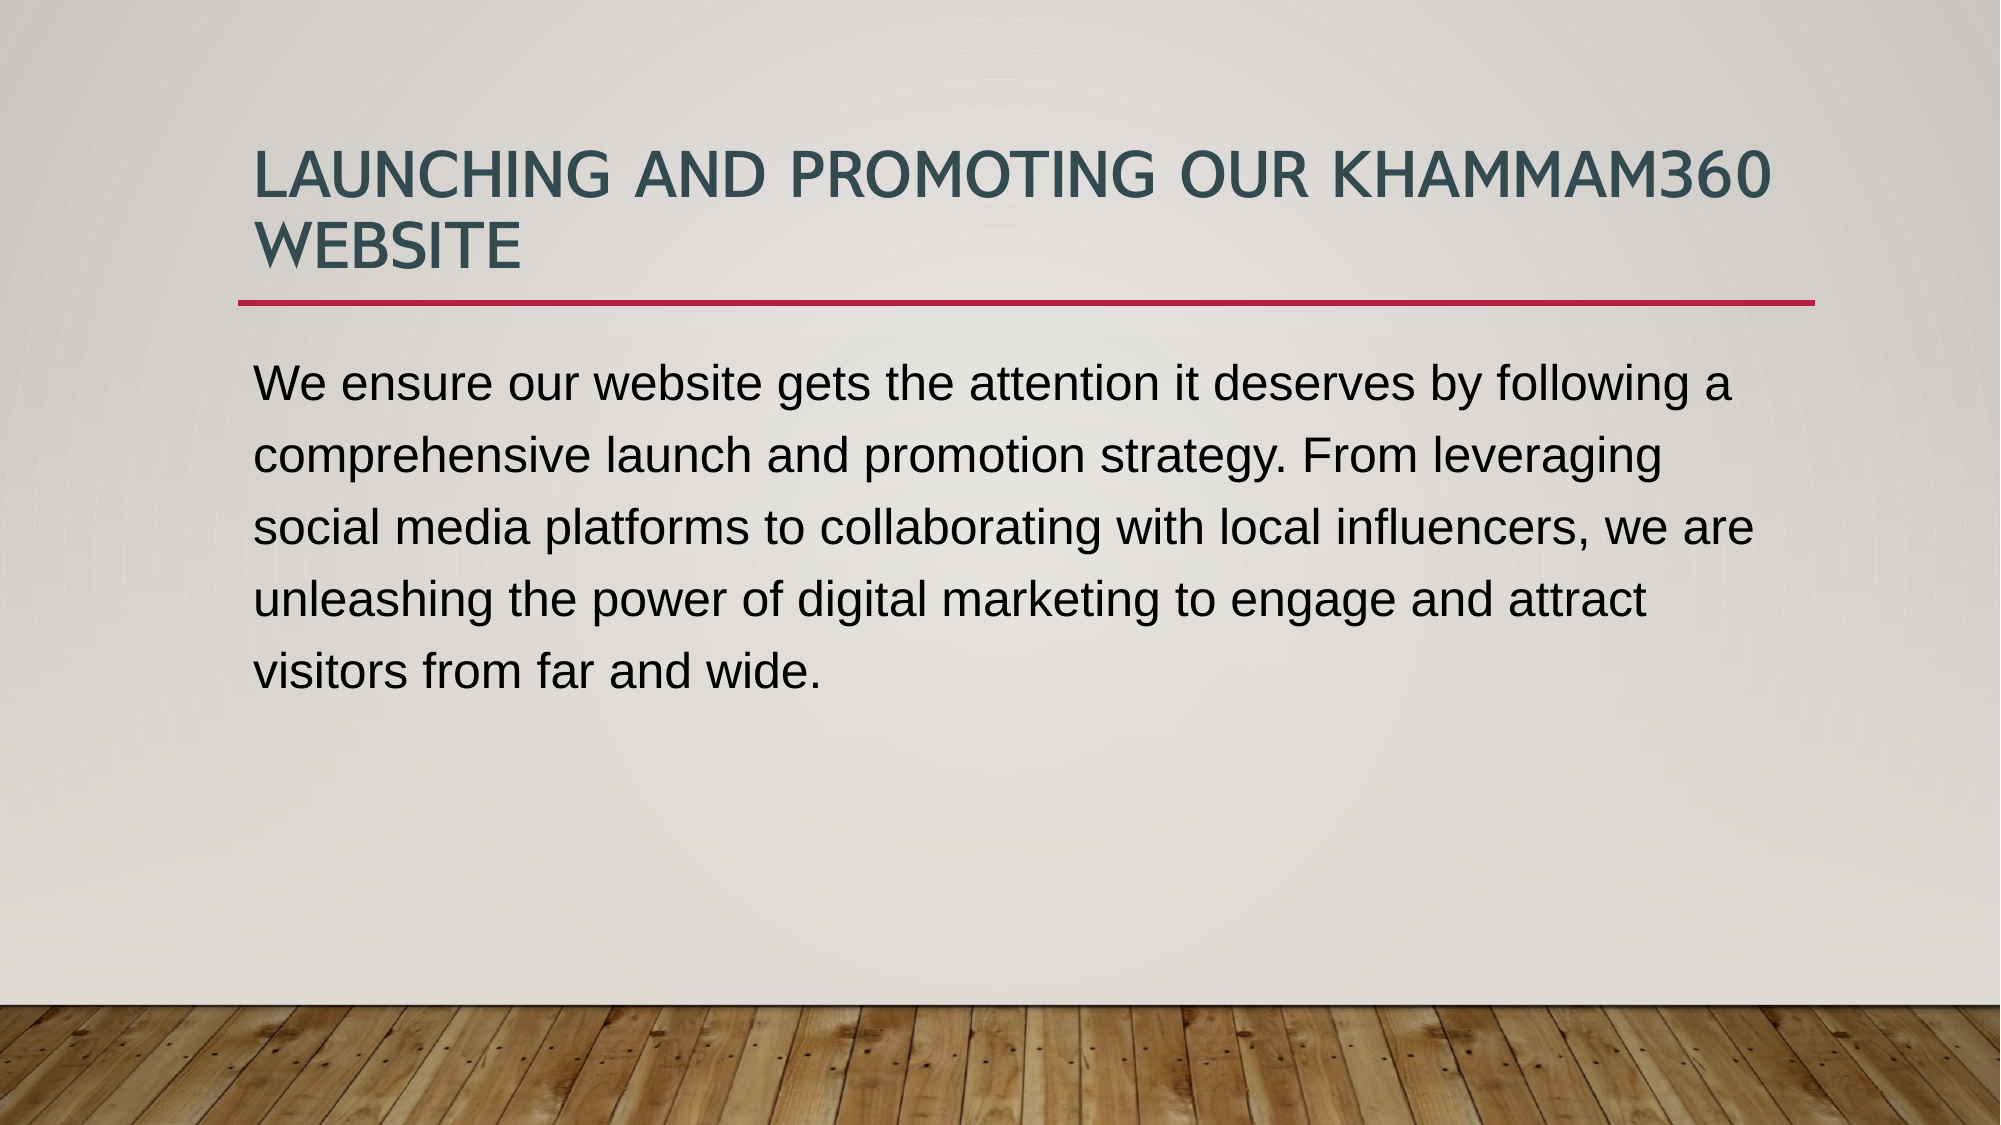

# Launching and Promoting Our KHAMMAM360 Website
We ensure our website gets the attention it deserves by following a comprehensive launch and promotion strategy. From leveraging social media platforms to collaborating with local influencers, we are unleashing the power of digital marketing to engage and attract visitors from far and wide.